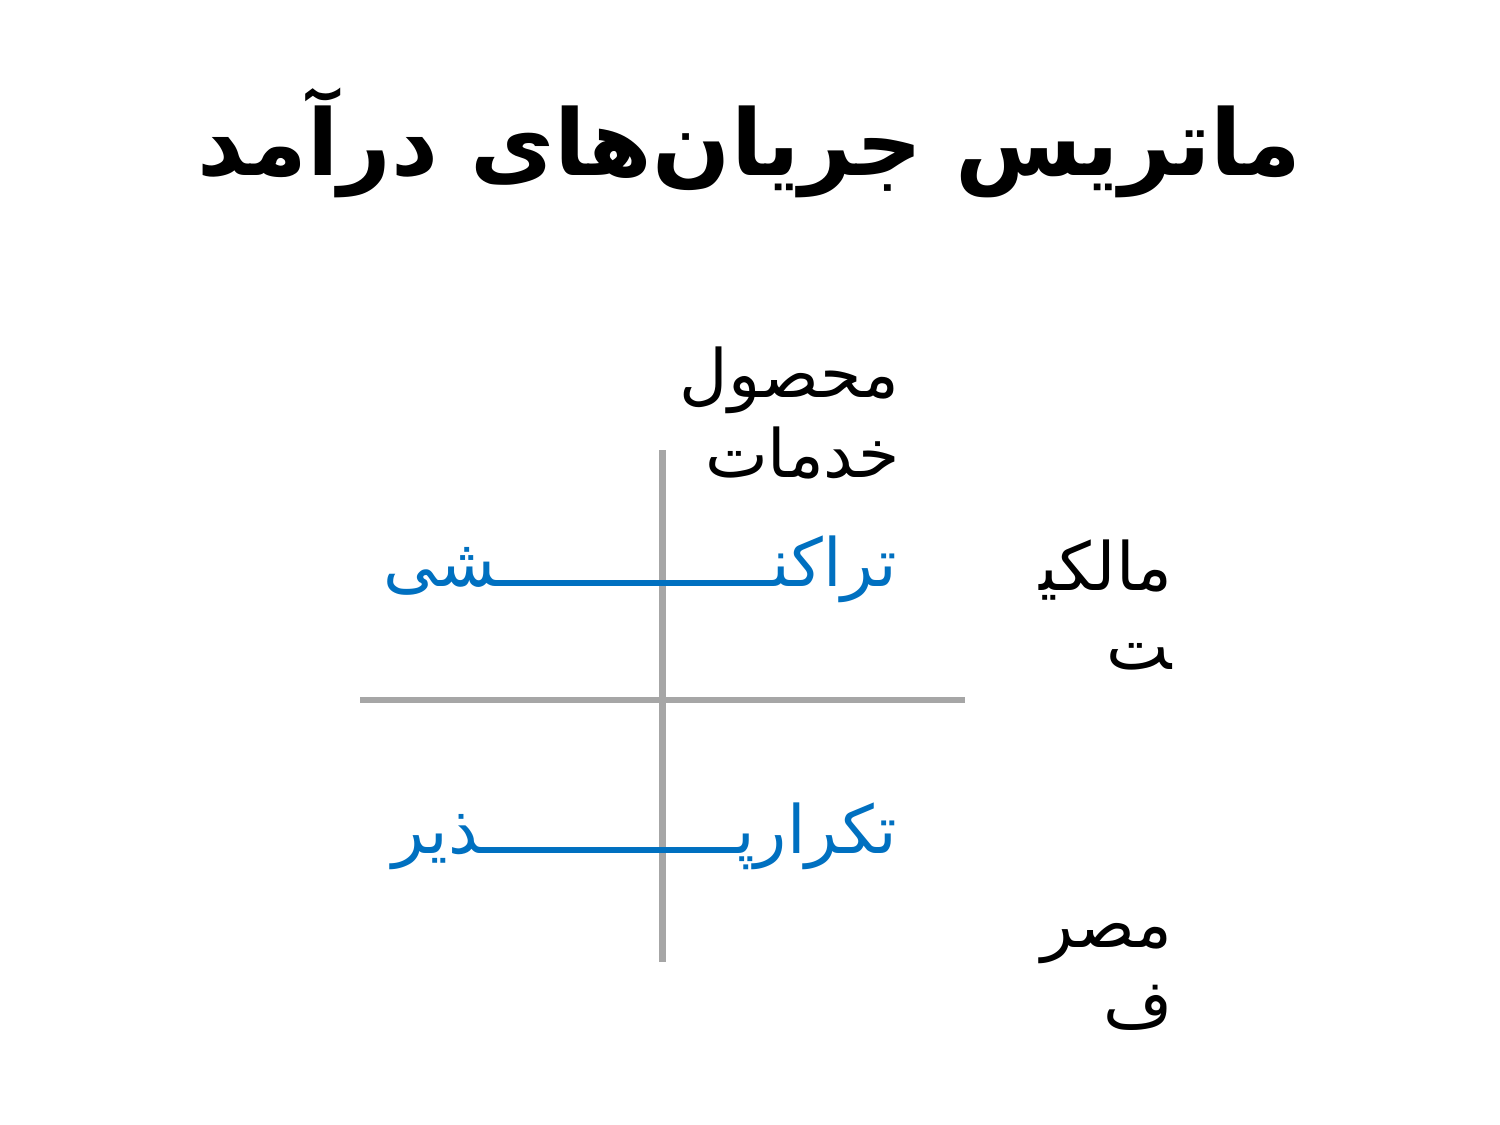

# ماتریس جریان‌های درآمد
محصول            خدمات
تراکنــــــــــــــشی
مالکیت

مصرف
تکرارپـــــــــــــذیر